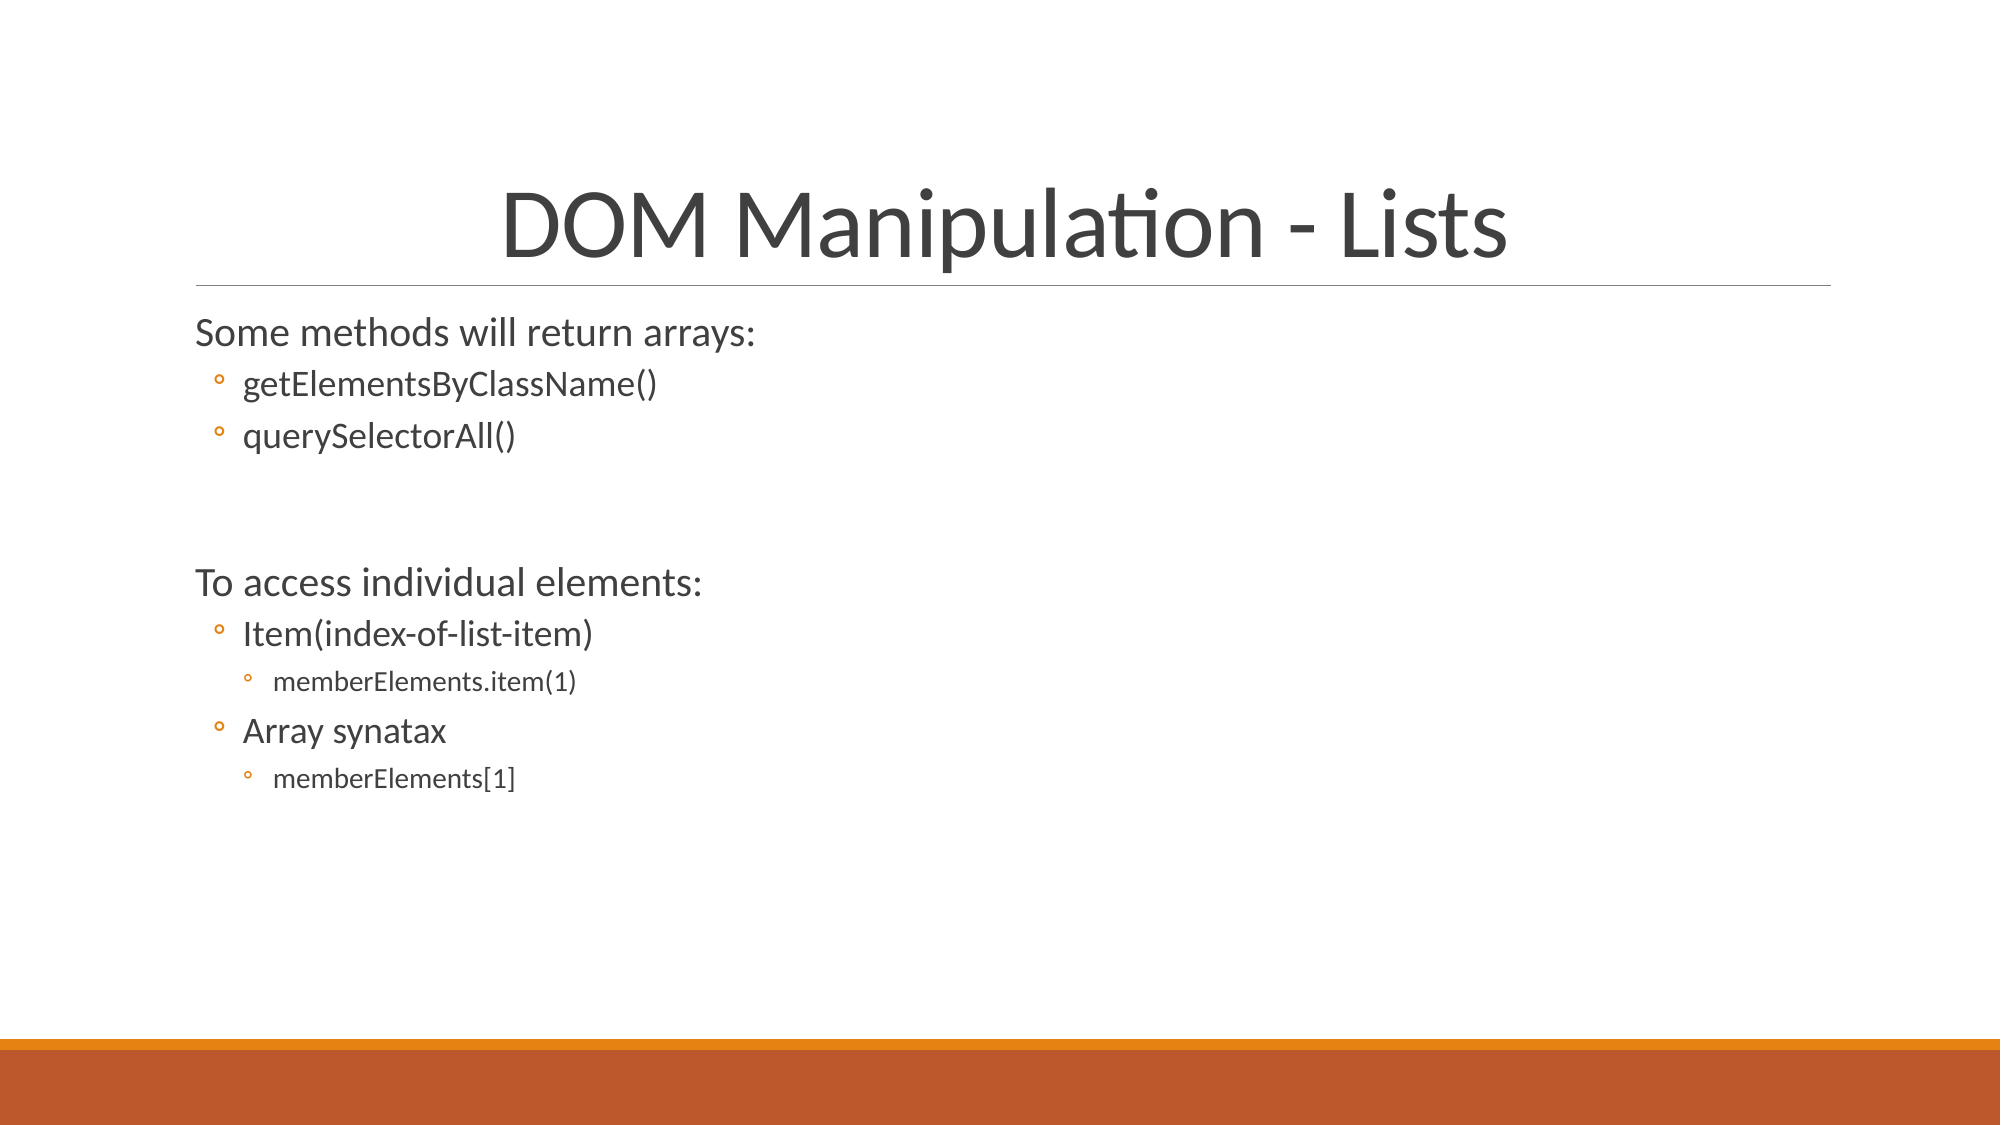

# DOM Manipulation - Lists
Some methods will return arrays:
getElementsByClassName()
querySelectorAll()

To access individual elements:
Item(index-of-list-item)
memberElements.item(1)
Array synatax
memberElements[1]